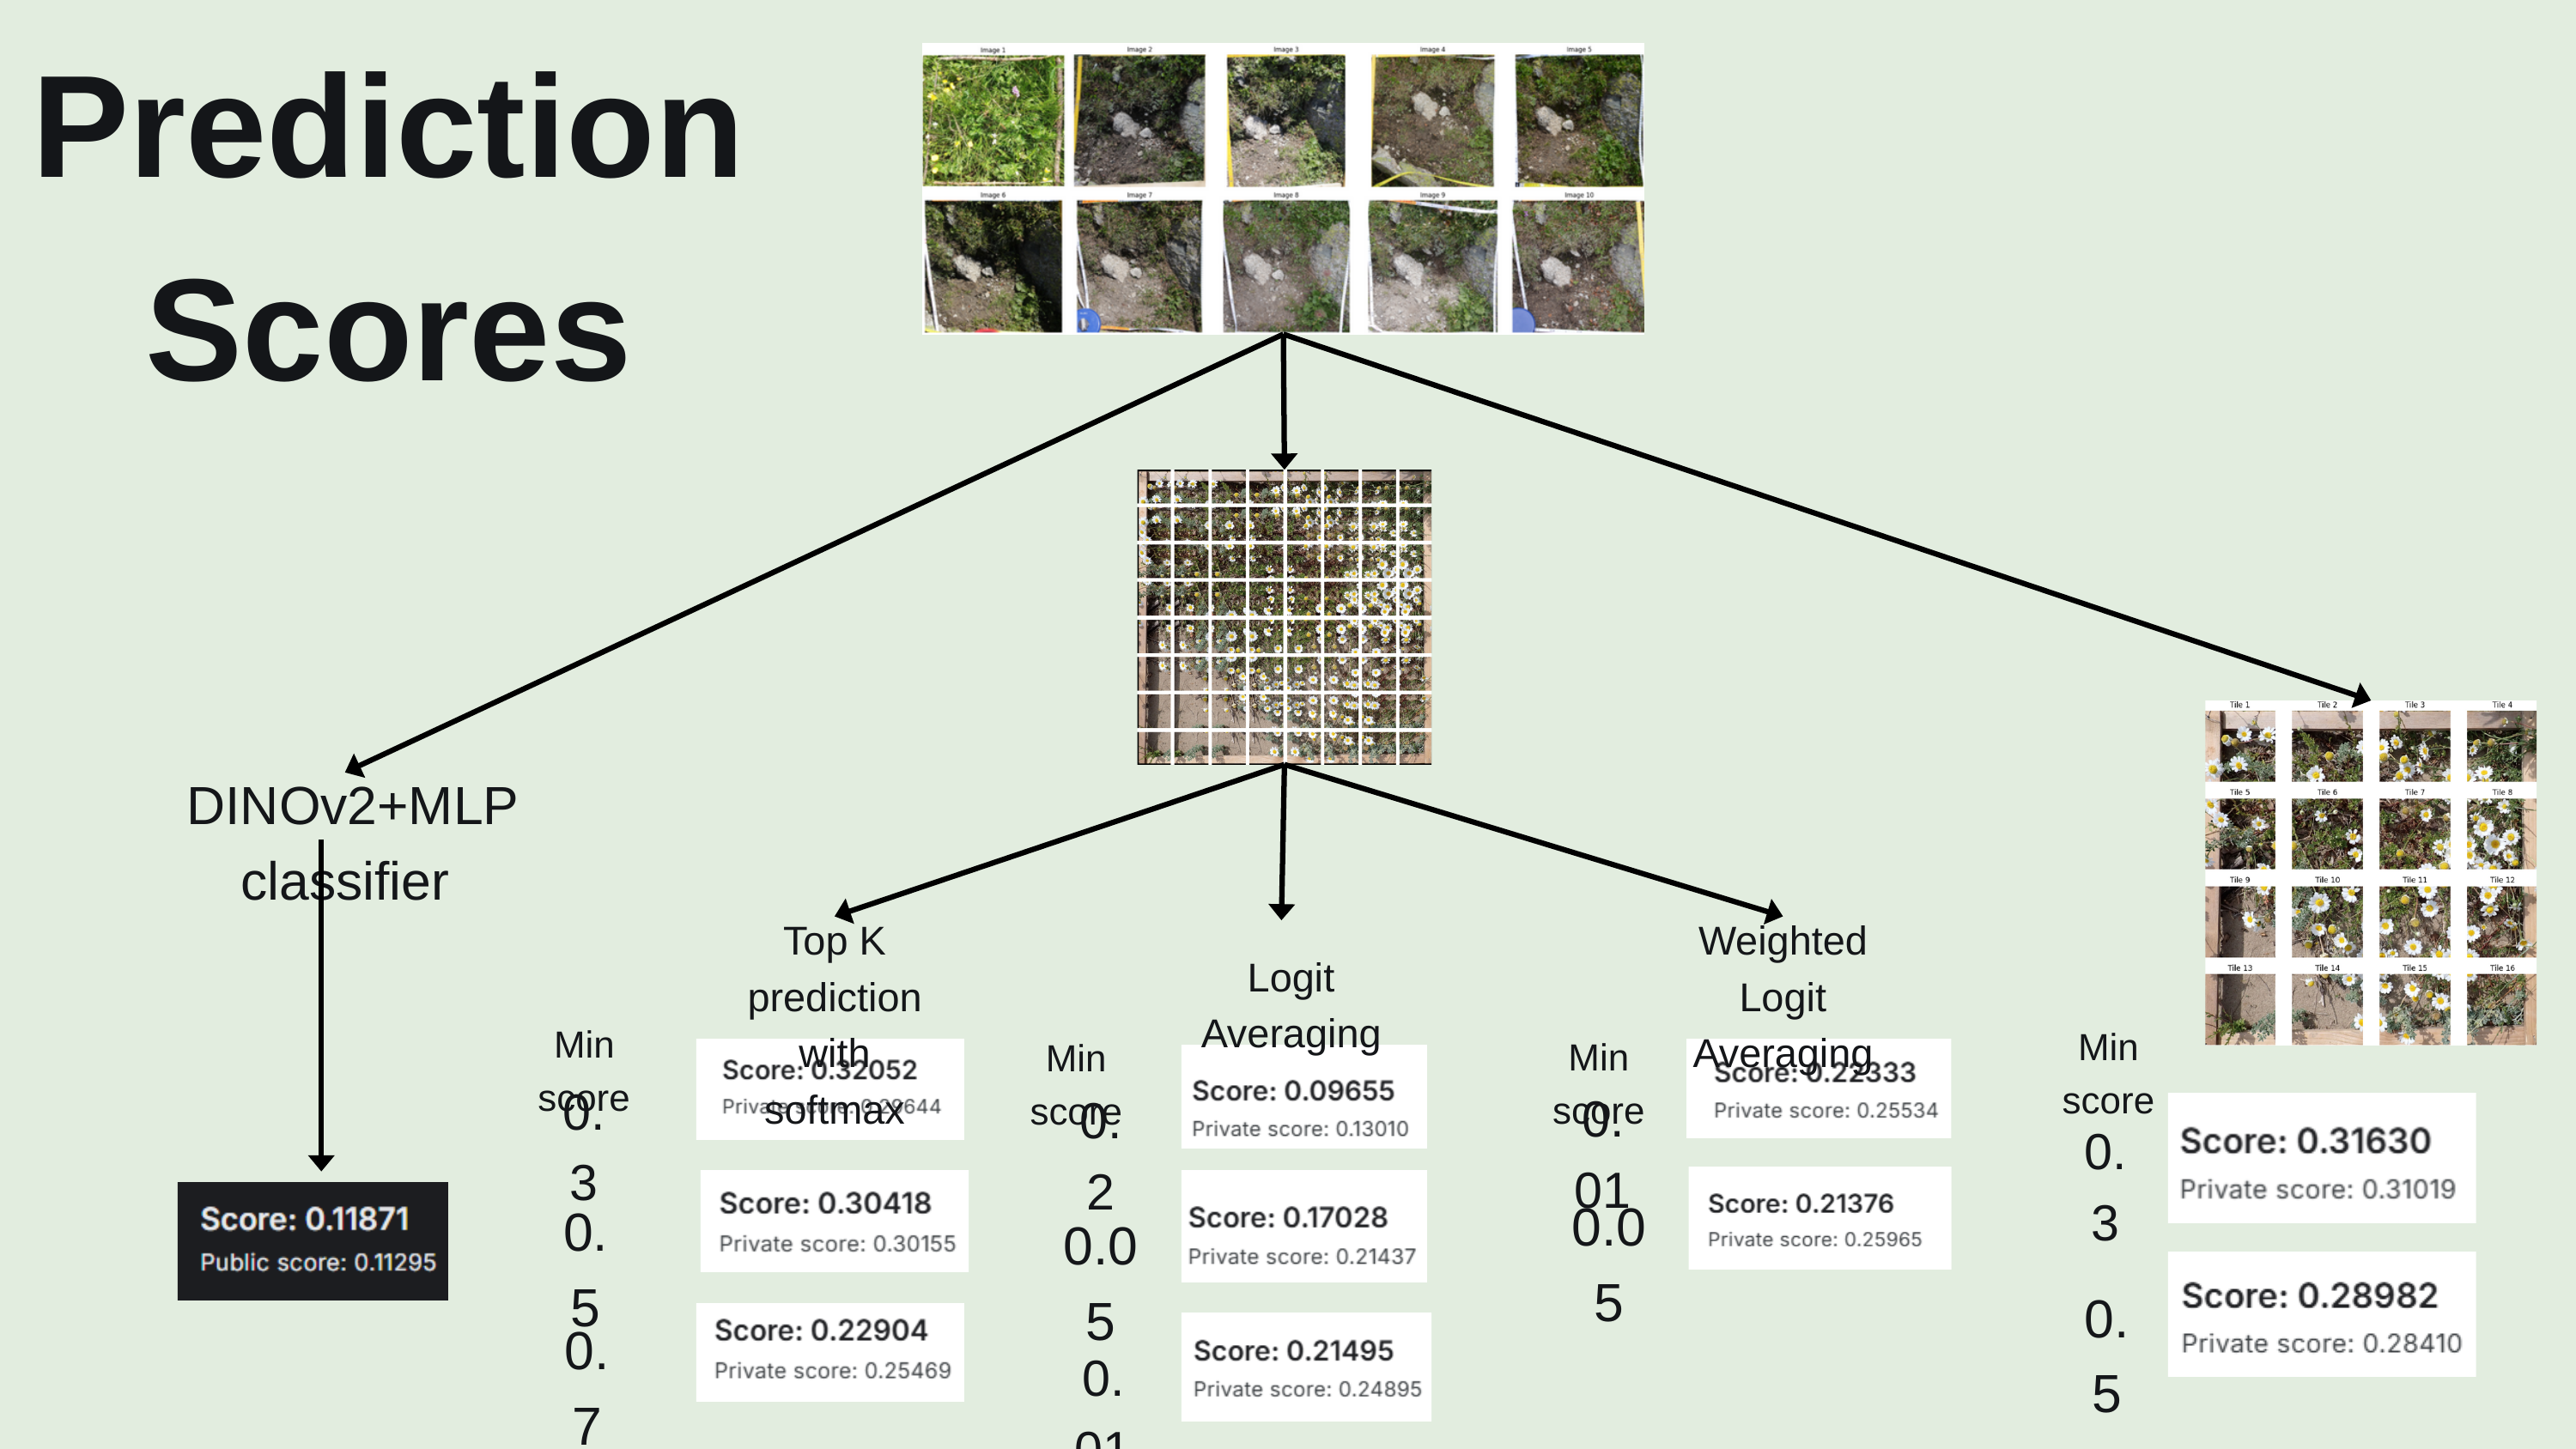

Prediction Scores

 DINOv2+MLP classifier

Top K prediction with softmax
Weighted Logit Averaging
Logit Averaging
Min score
Min score
Min score
Min score

0.3
0.01
0.2

0.3

0.05

0.5
0.05

0.5

0.7

0.01